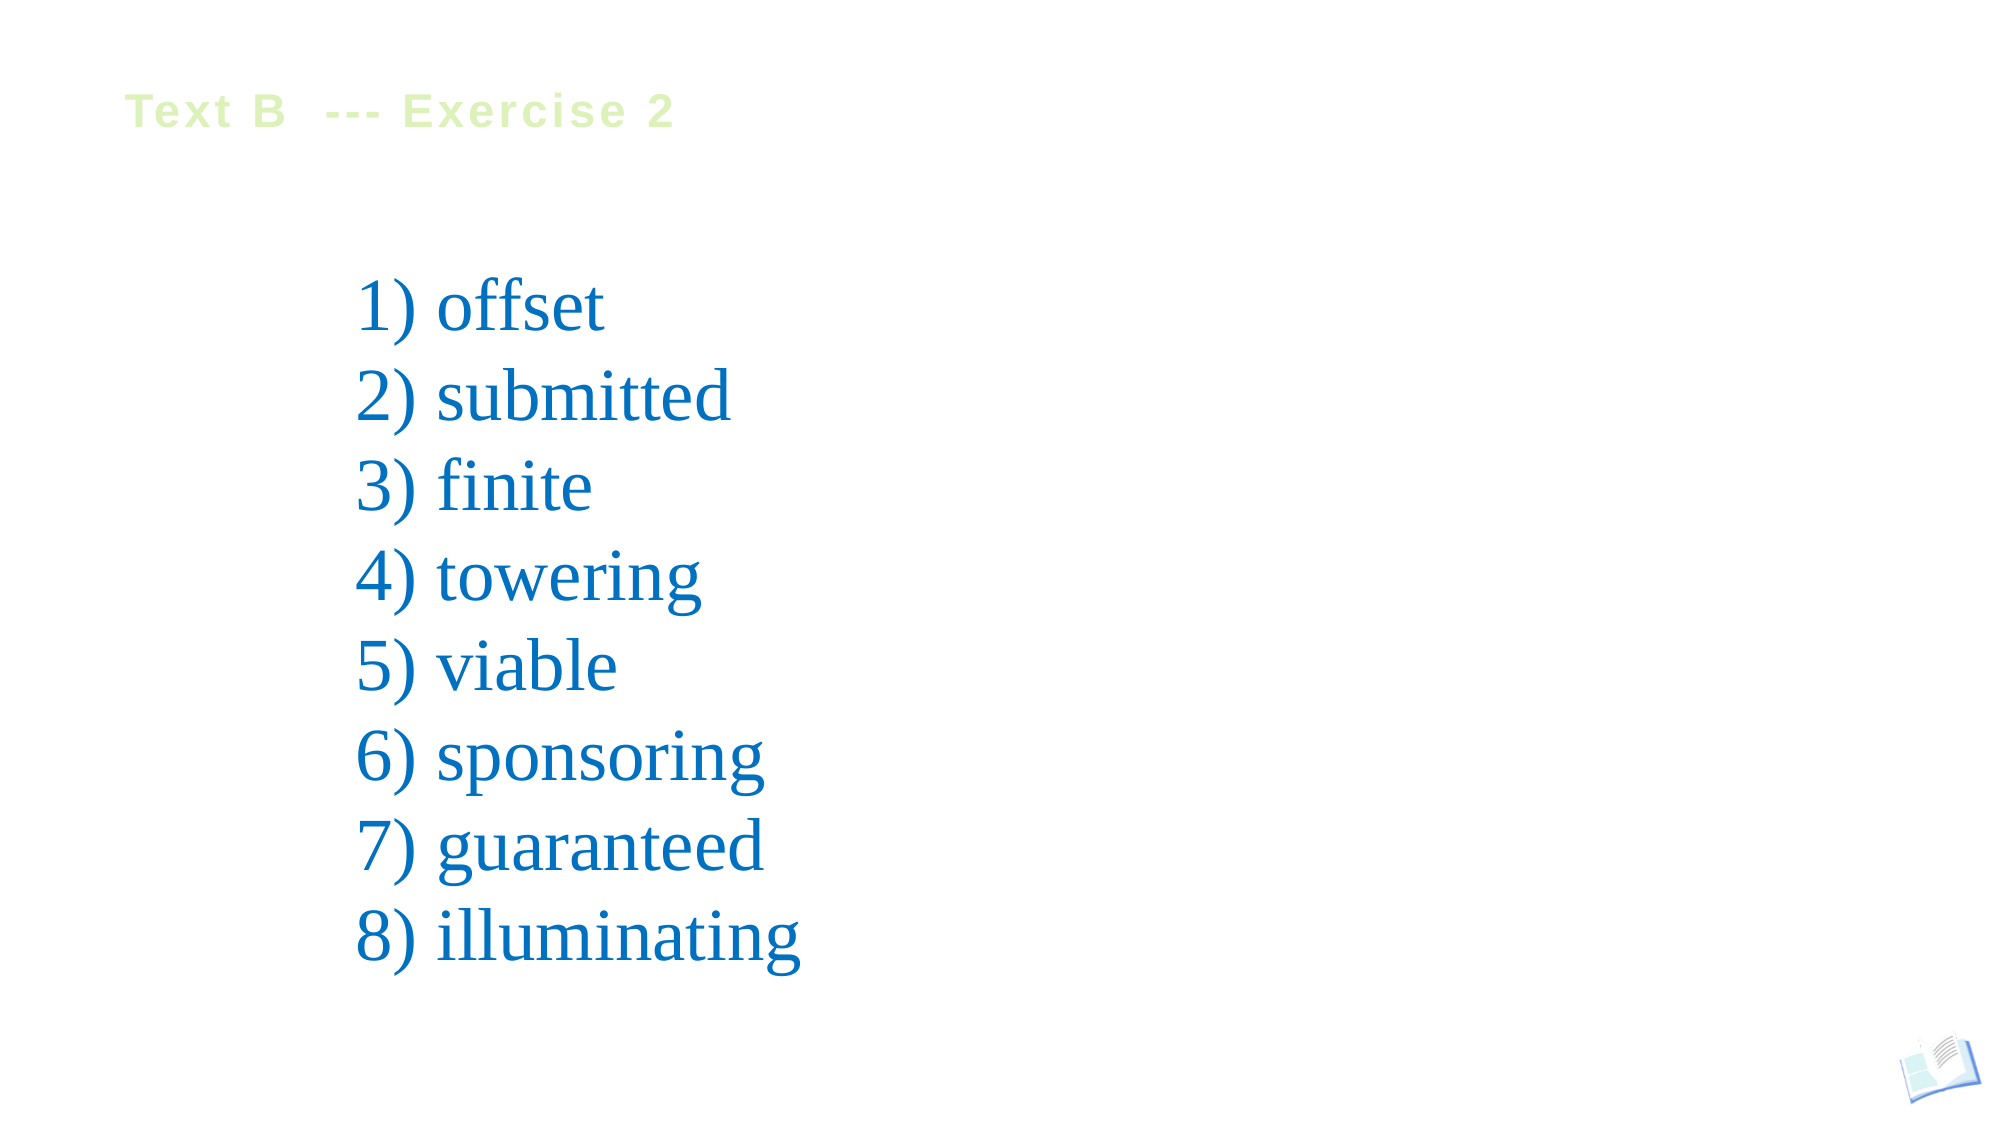

# Text B  --- Exercise 2
1) offset
2) submitted
3) finite
4) towering
5) viable
6) sponsoring
7) guaranteed
8) illuminating